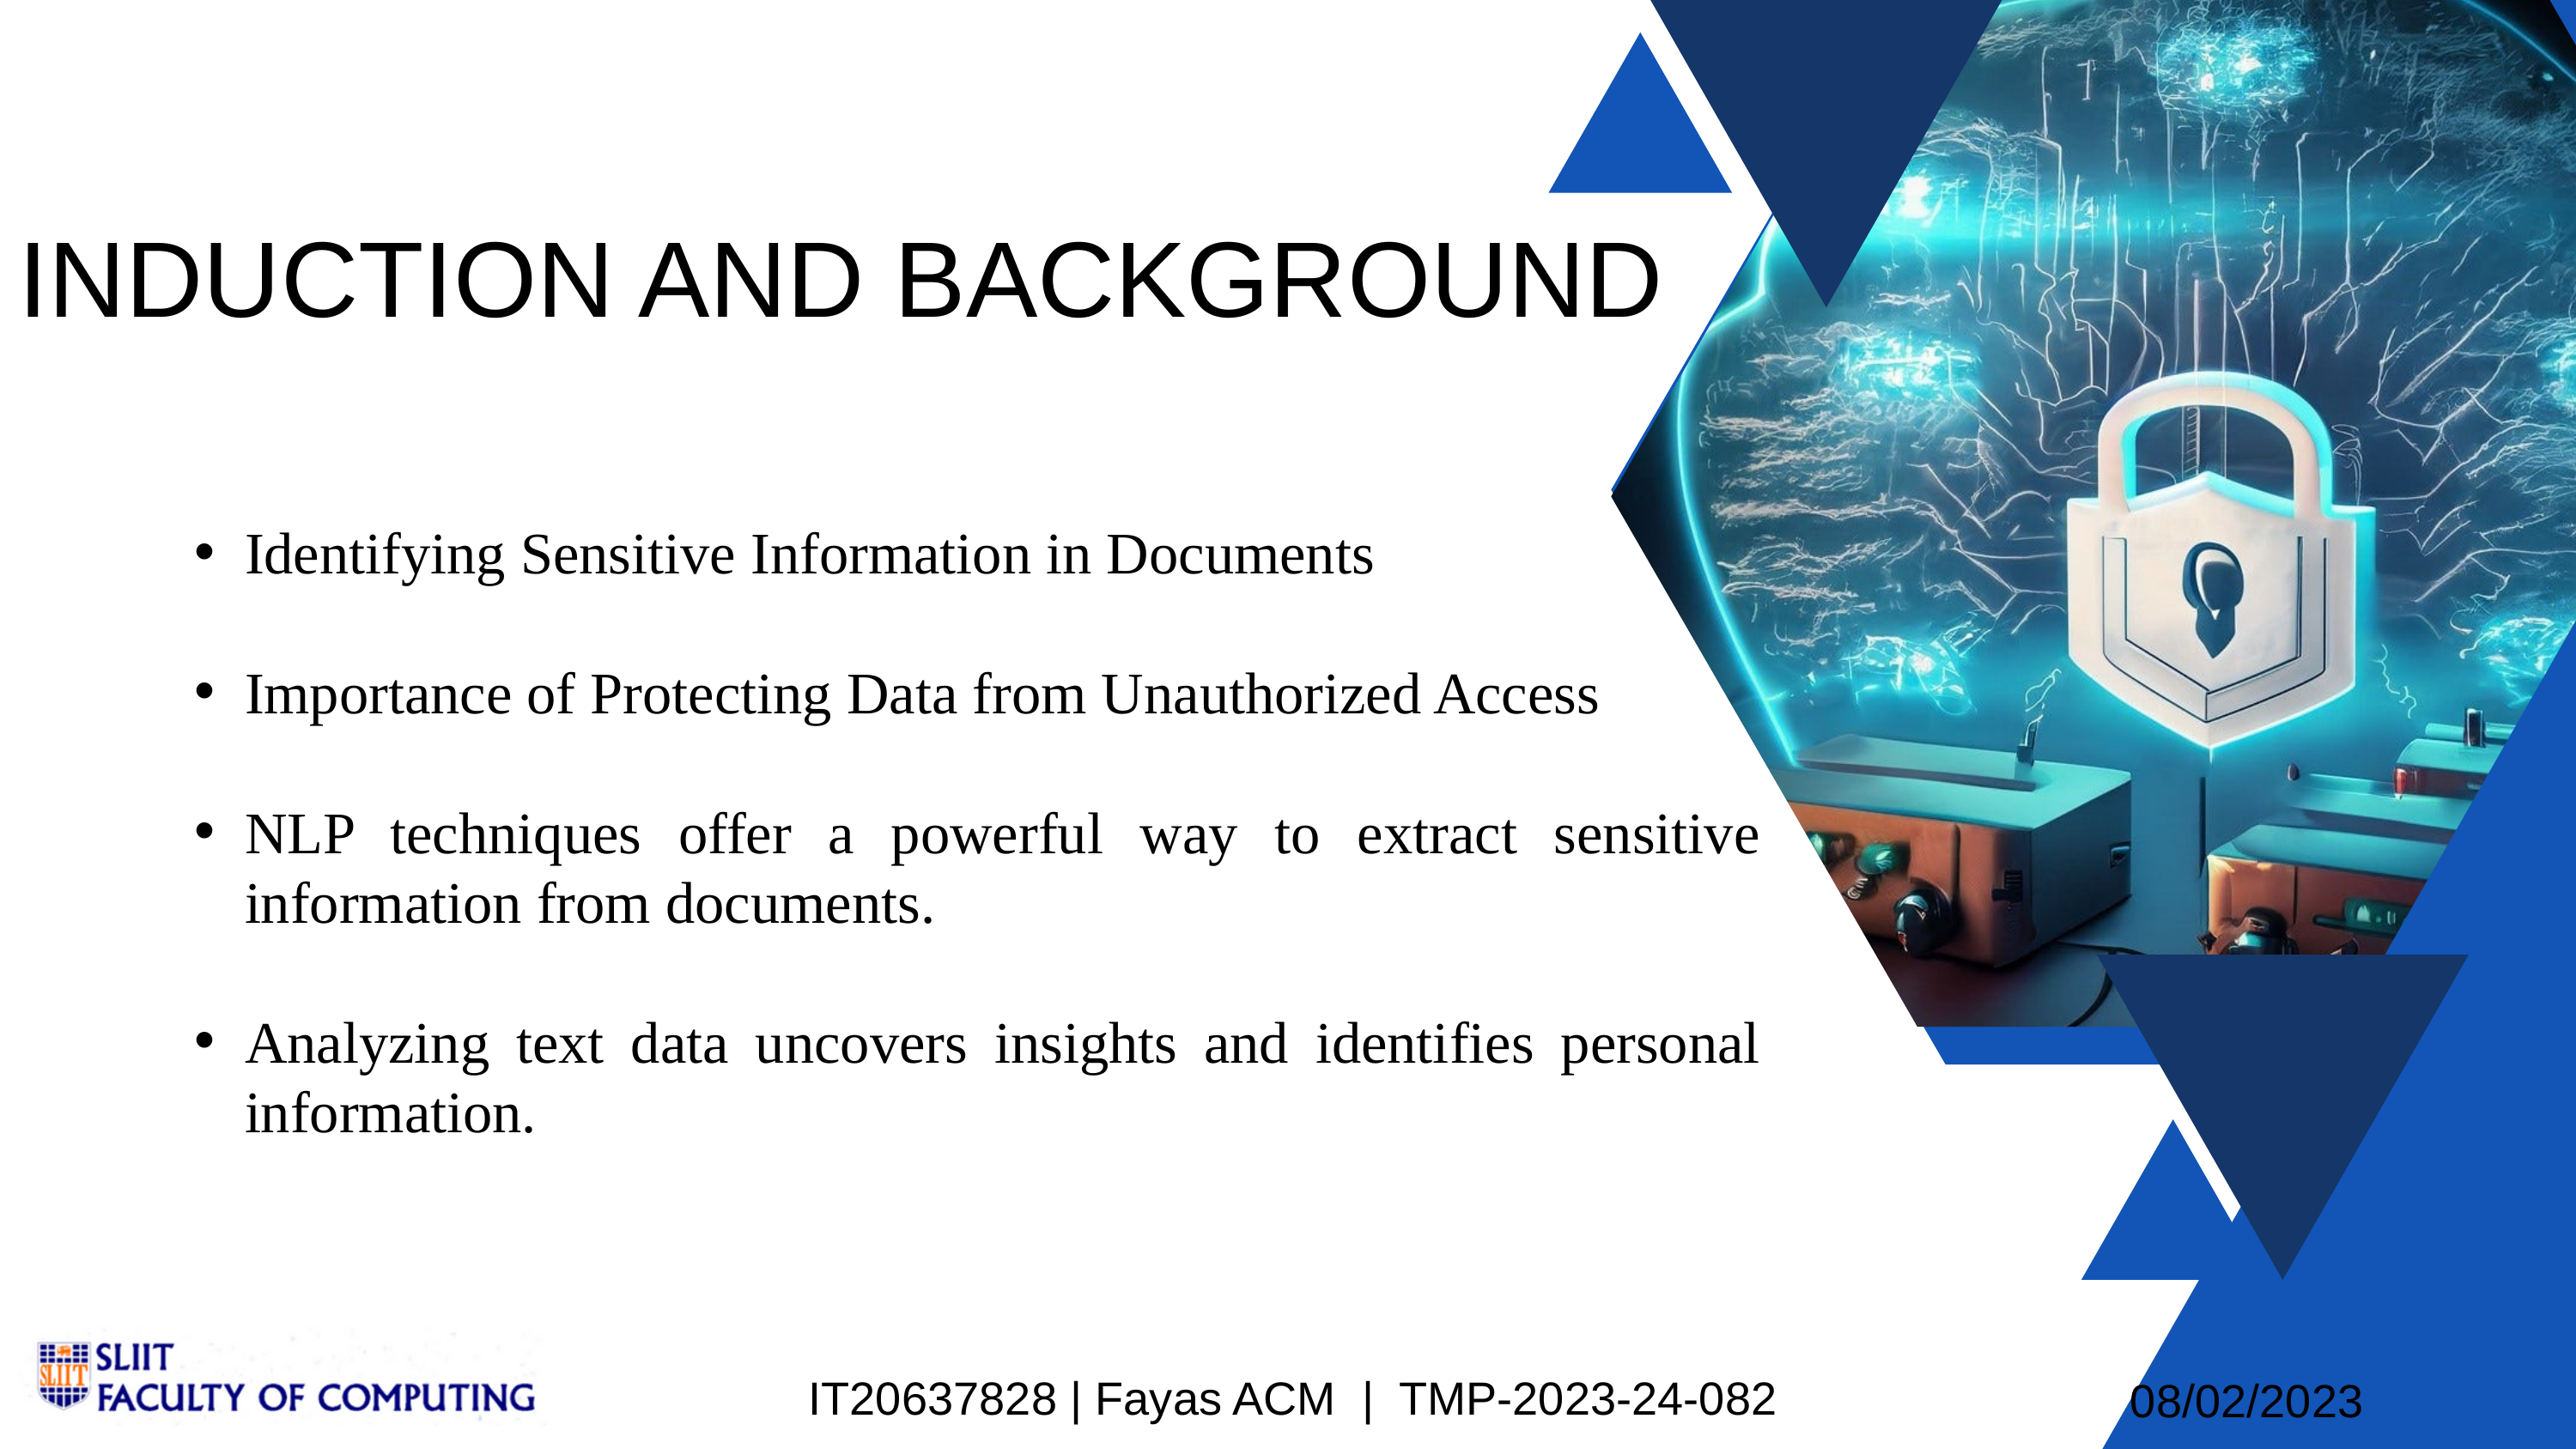

INDUCTION AND BACKGROUND
Identifying Sensitive Information in Documents

Importance of Protecting Data from Unauthorized Access

NLP techniques offer a powerful way to extract sensitive information from documents.

Analyzing text data uncovers insights and identifies personal information.

IT20637828 | Fayas ACM  |  TMP-2023-24-082
08/02/2023